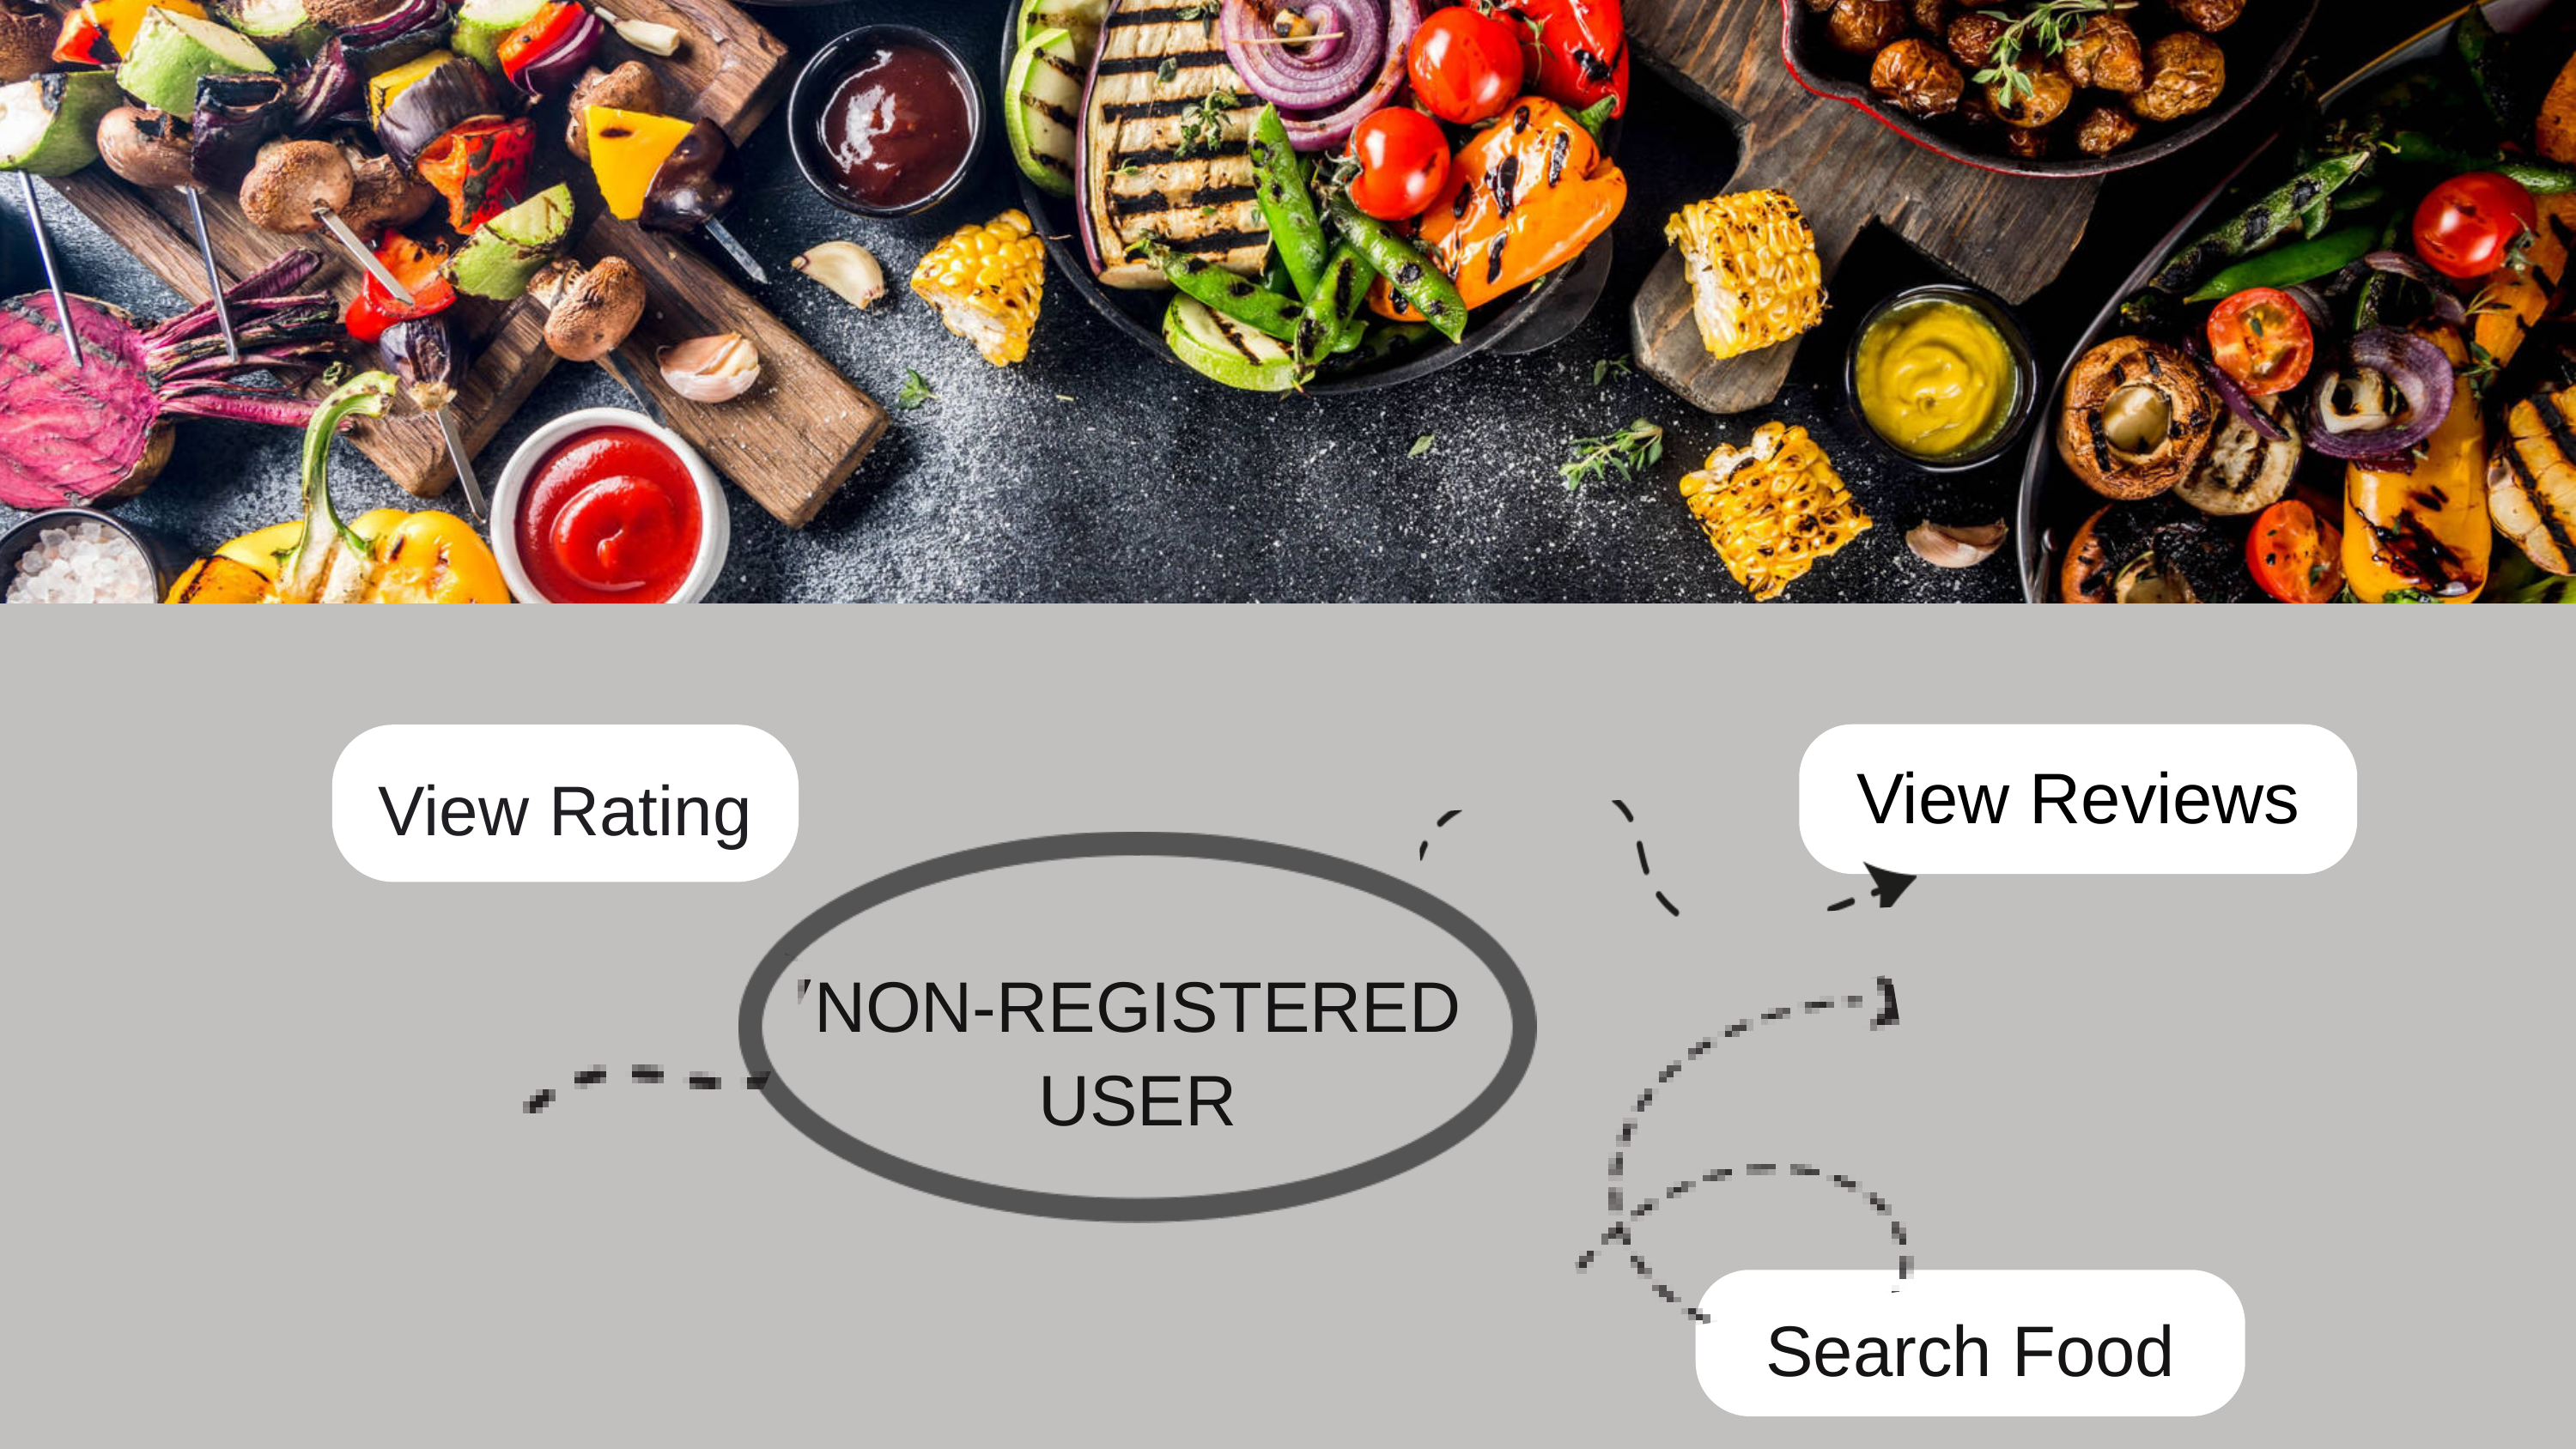

View Reviews

View Rating

NON-REGISTERED USER

Search Food